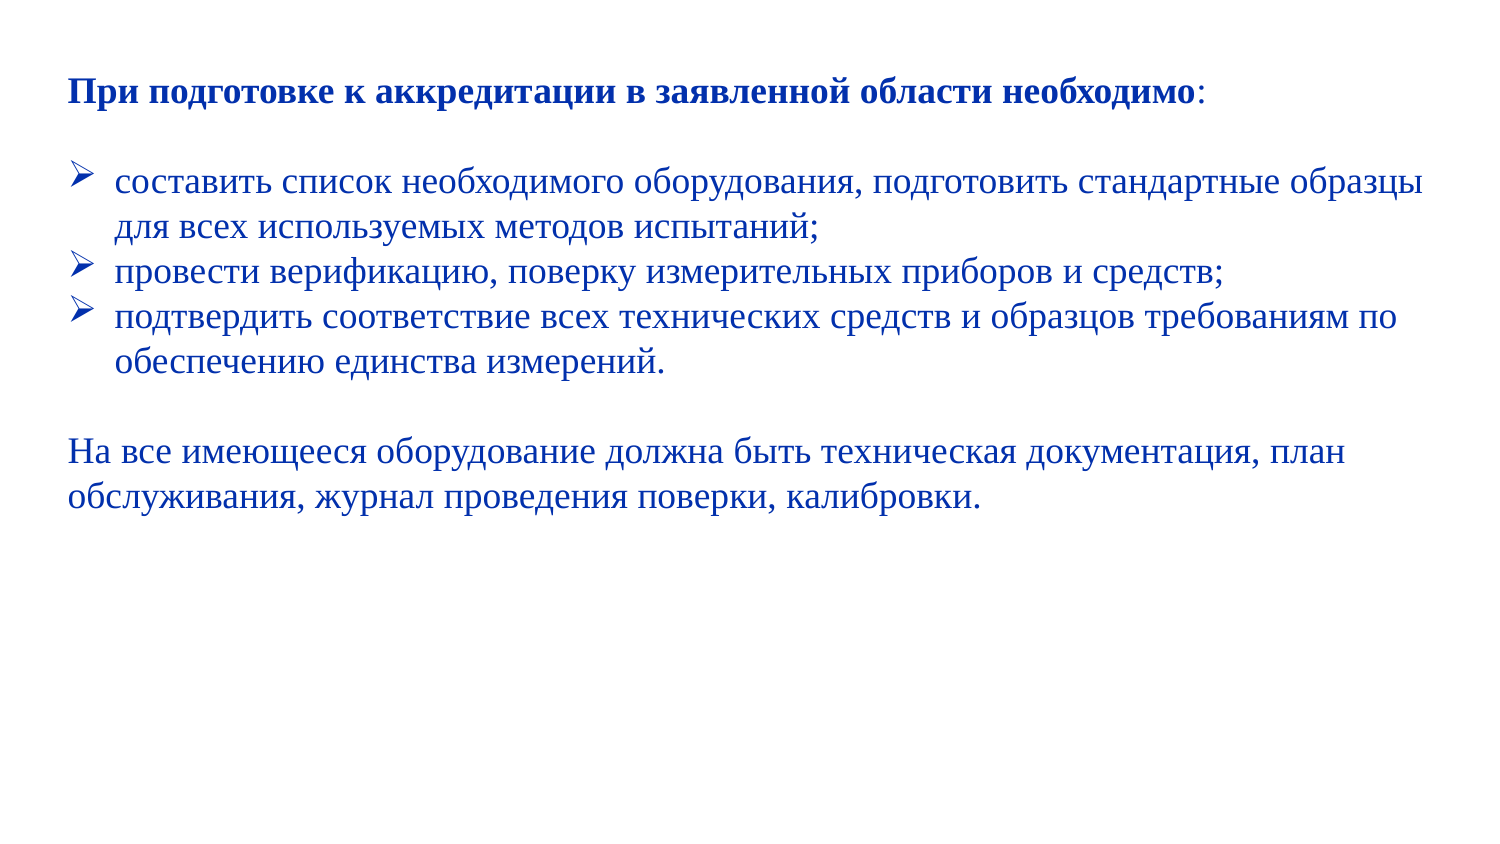

При подготовке к аккредитации в заявленной области необходимо:

составить список необходимого оборудования, подготовить стандартные образцы для всех используемых методов испытаний;
провести верификацию, поверку измерительных приборов и средств;
подтвердить соответствие всех технических средств и образцов требованиям по обеспечению единства измерений.

На все имеющееся оборудование должна быть техническая документация, план обслуживания, журнал проведения поверки, калибровки.